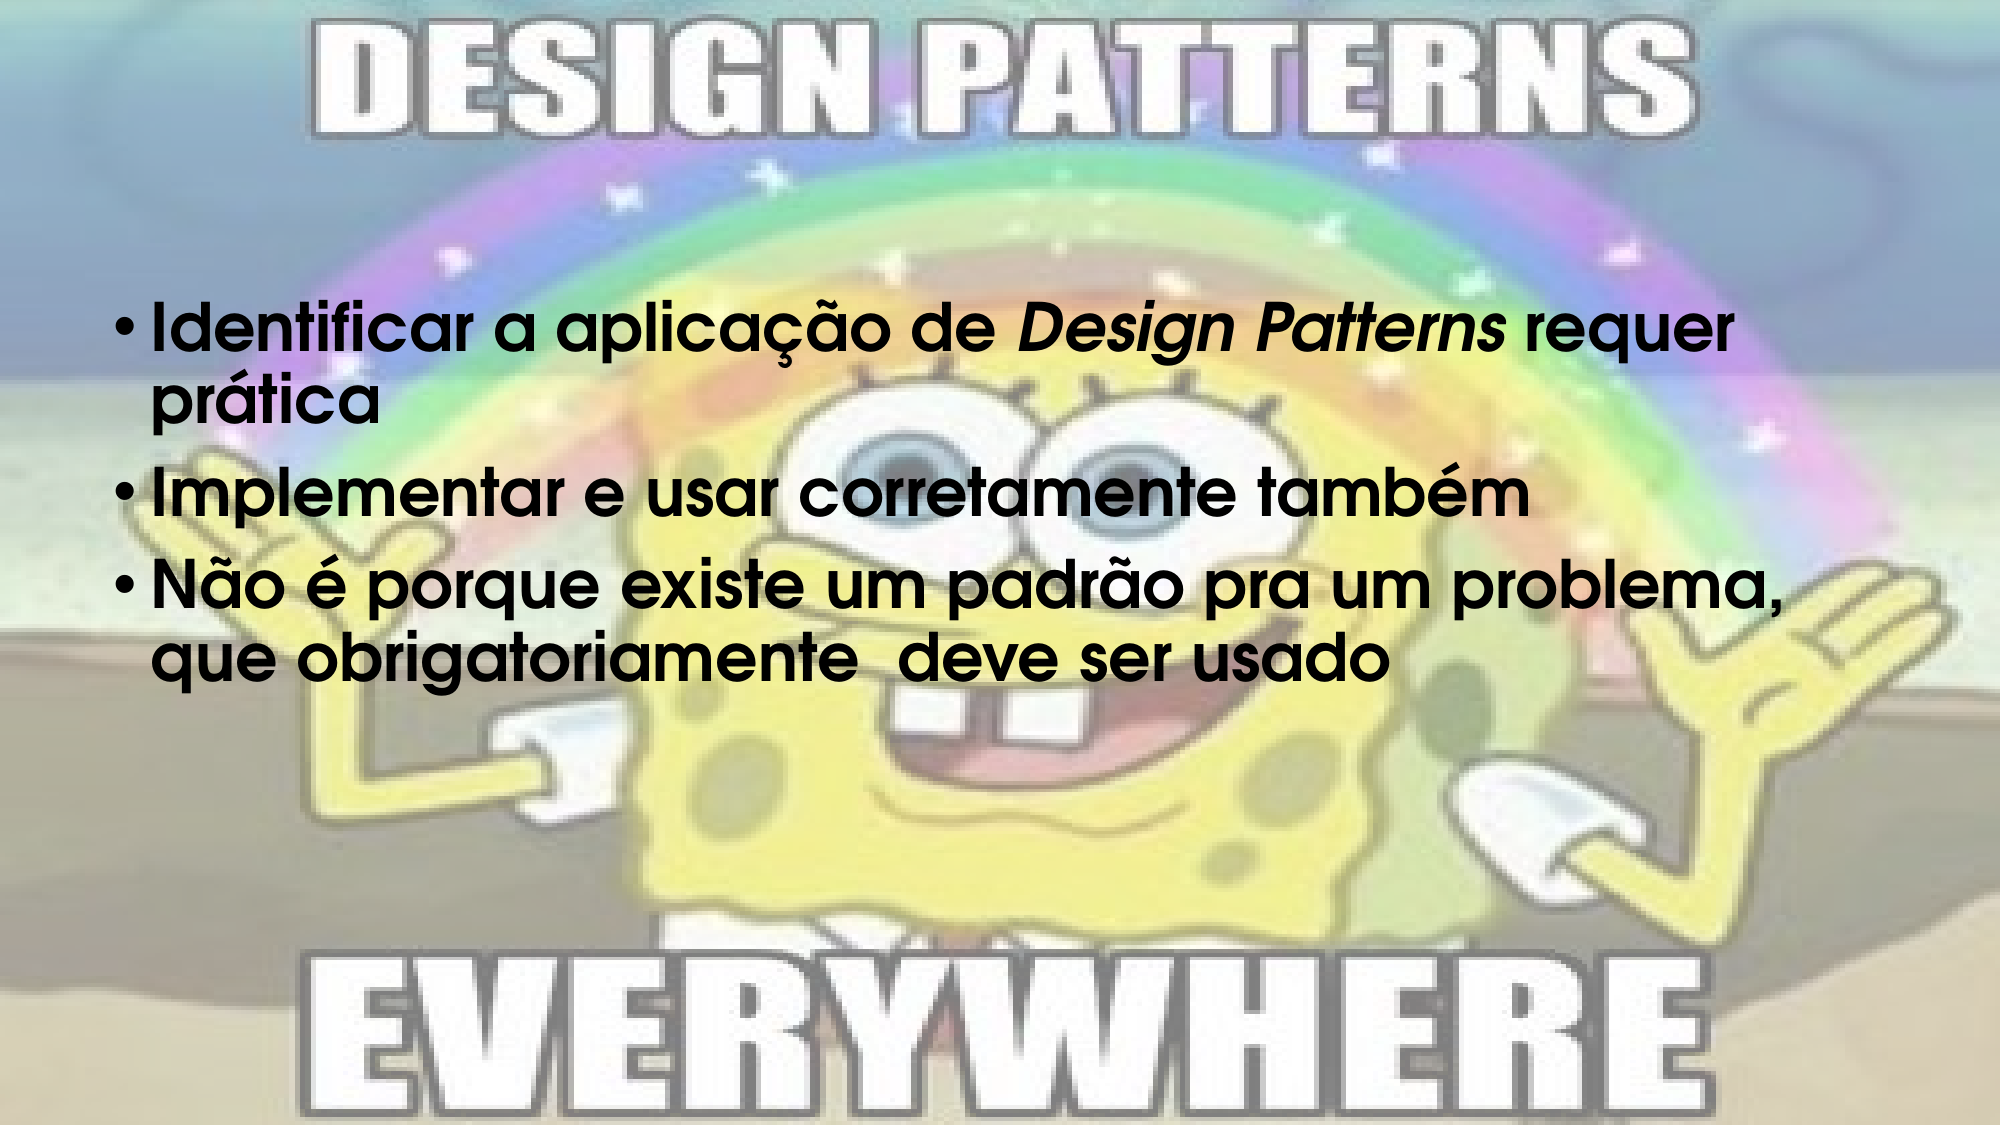

32
Identificar a aplicação de Design Patterns requer prática
Implementar e usar corretamente também
Não é porque existe um padrão pra um problema, que obrigatoriamente  deve ser usado